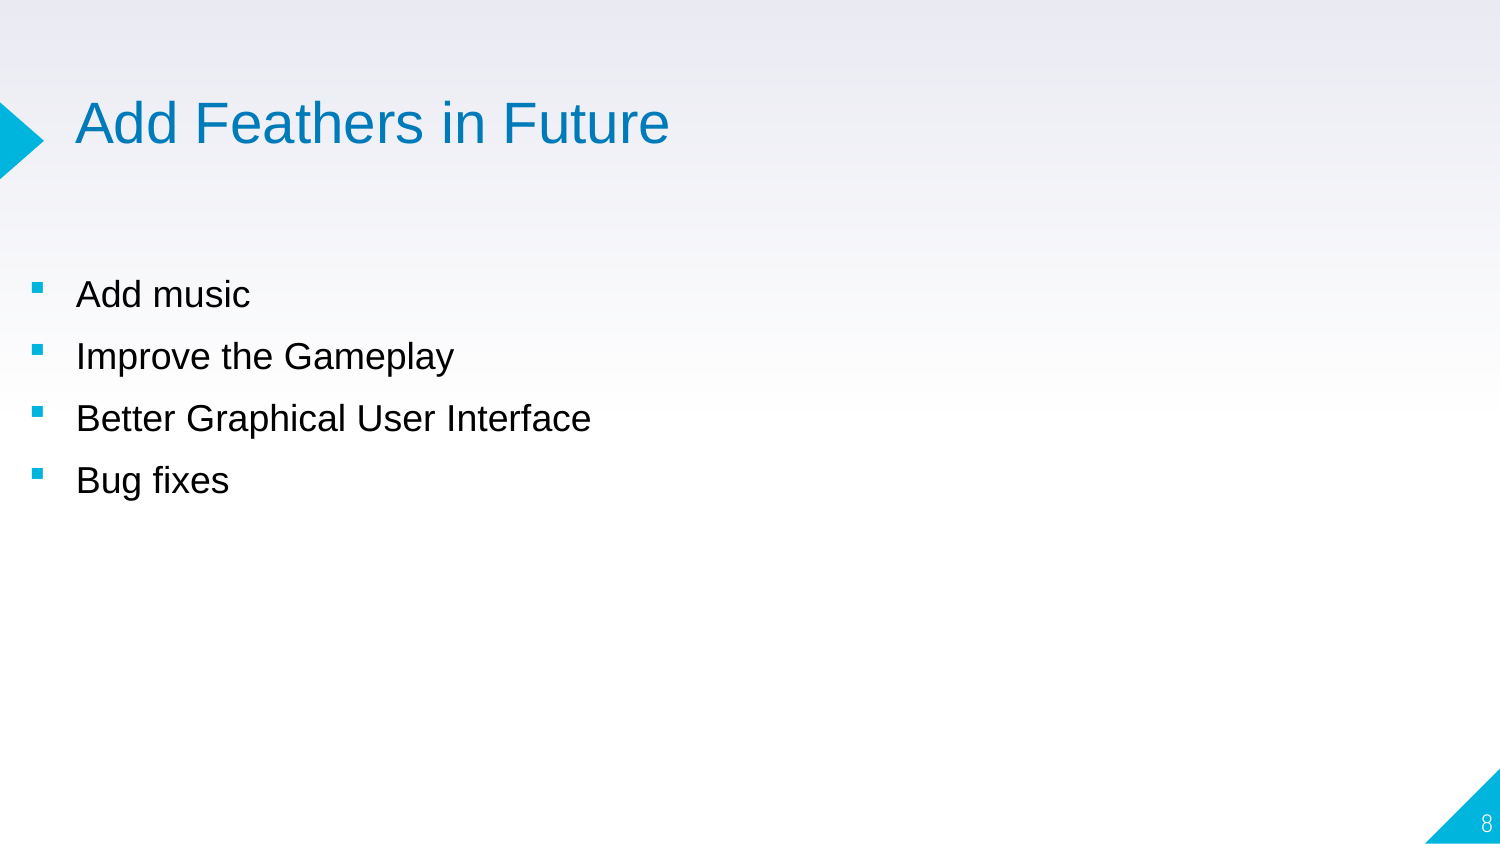

Add Feathers in Future
Add music
Improve the Gameplay
Better Graphical User Interface
Bug fixes

8